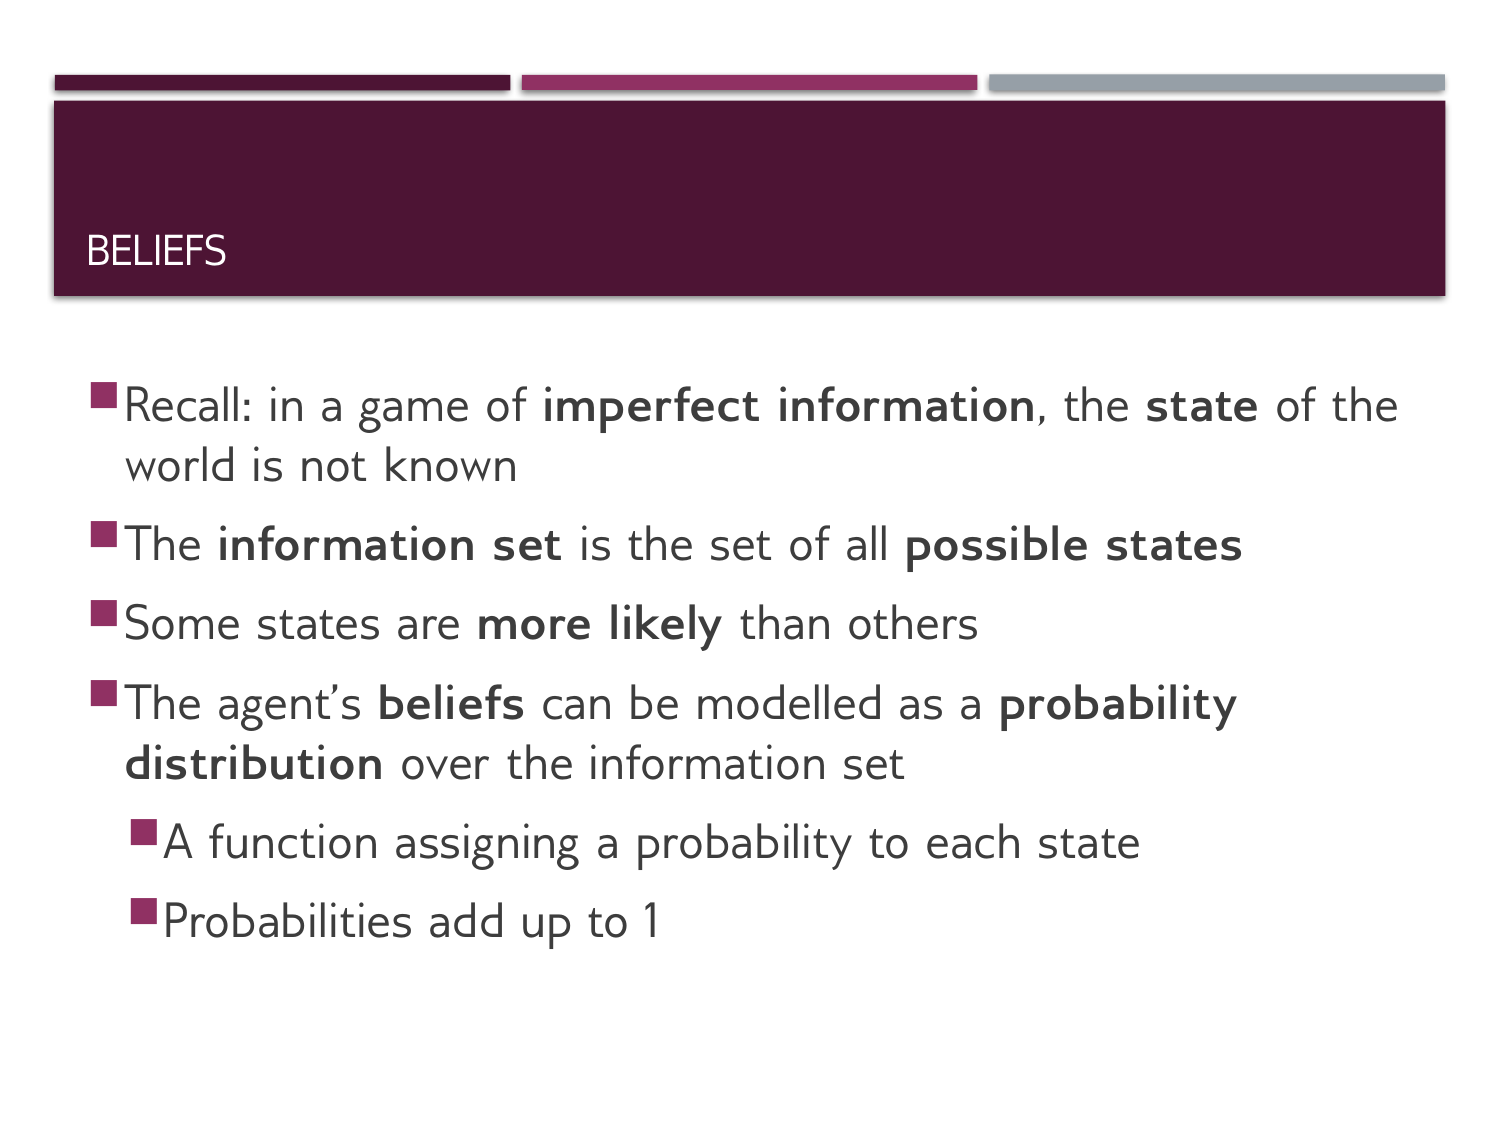

# bELIEFS
Recall: in a game of imperfect information, the state of the world is not known
The information set is the set of all possible states
Some states are more likely than others
The agent’s beliefs can be modelled as a probability distribution over the information set
A function assigning a probability to each state
Probabilities add up to 1